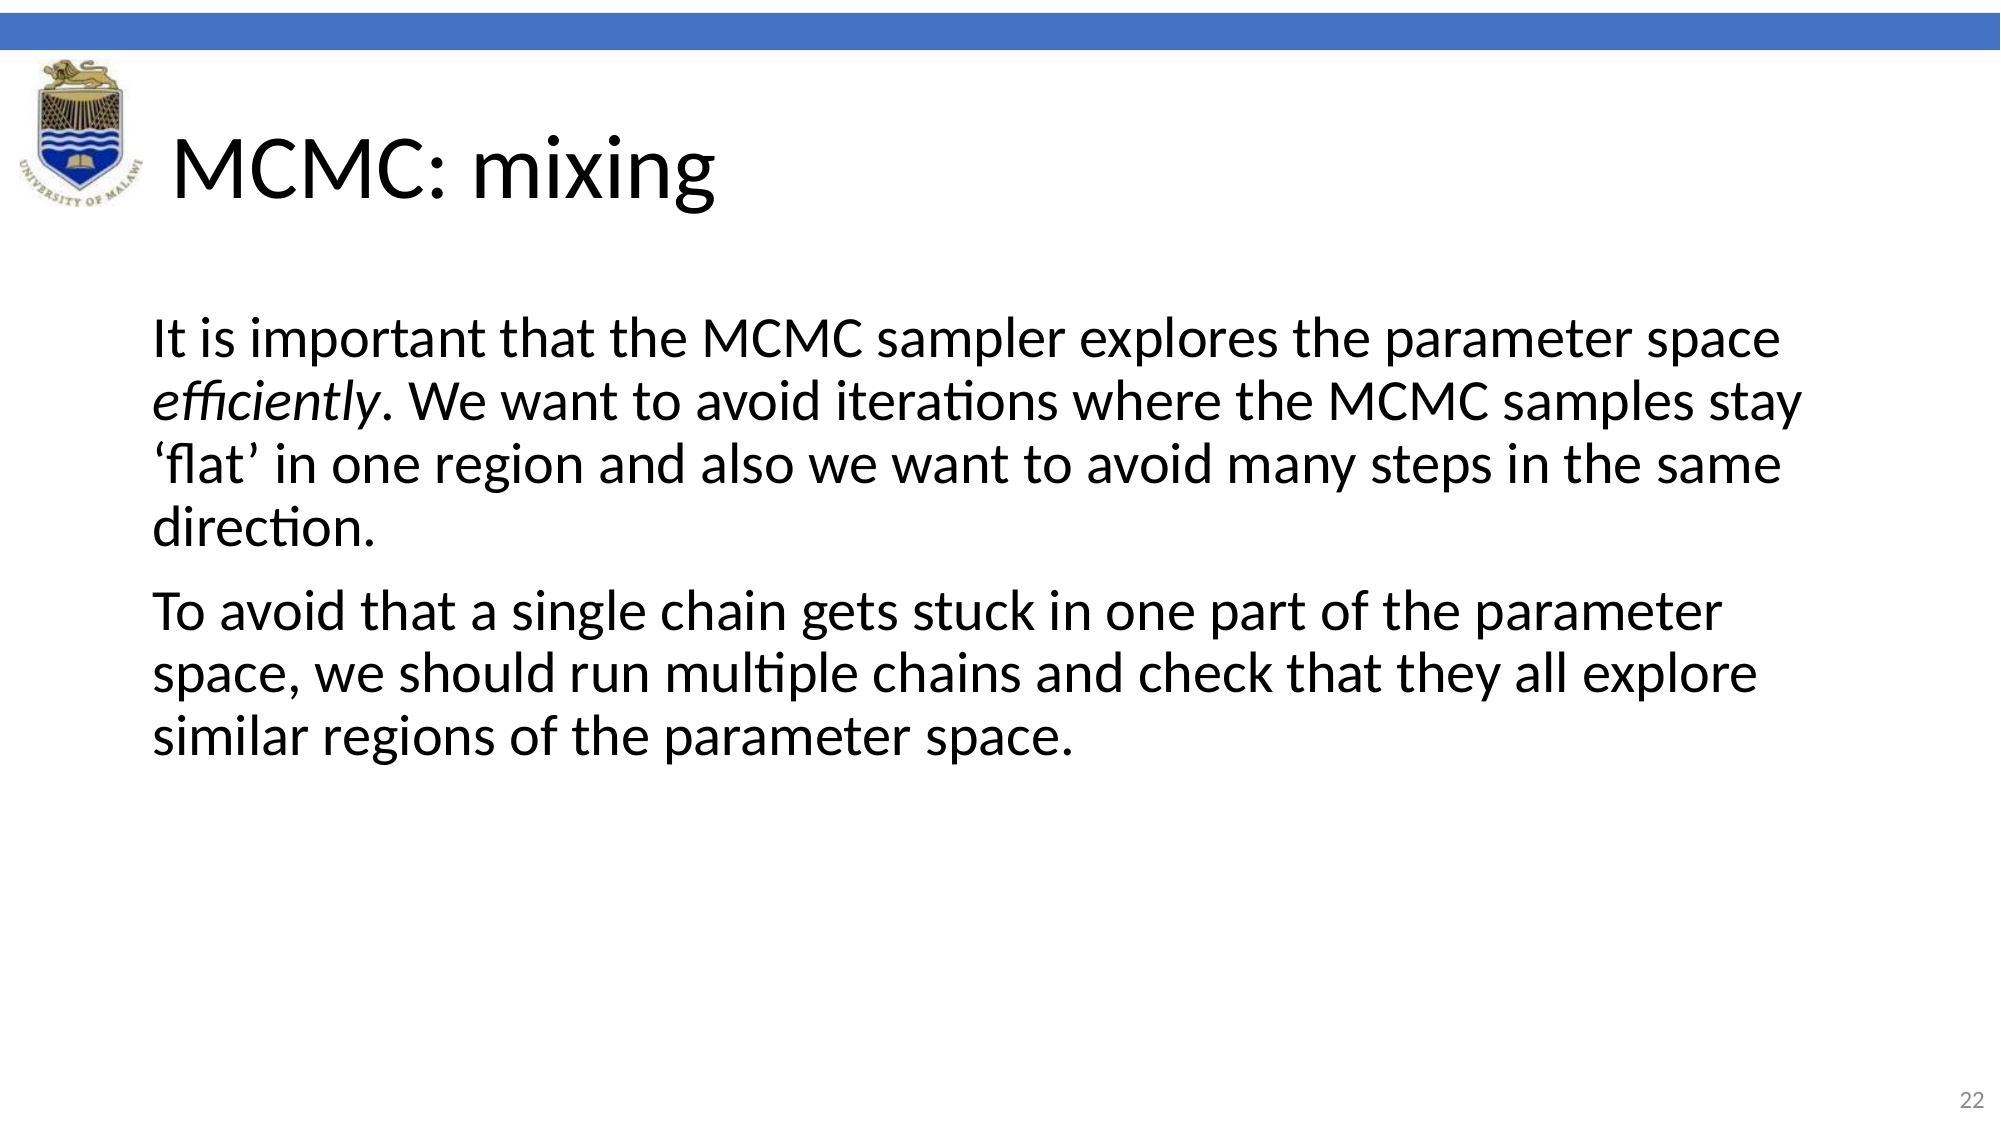

# MCMC: mixing
It is important that the MCMC sampler explores the parameter space efficiently. We want to avoid iterations where the MCMC samples stay ‘flat’ in one region and also we want to avoid many steps in the same direction.
To avoid that a single chain gets stuck in one part of the parameter space, we should run multiple chains and check that they all explore similar regions of the parameter space.
22